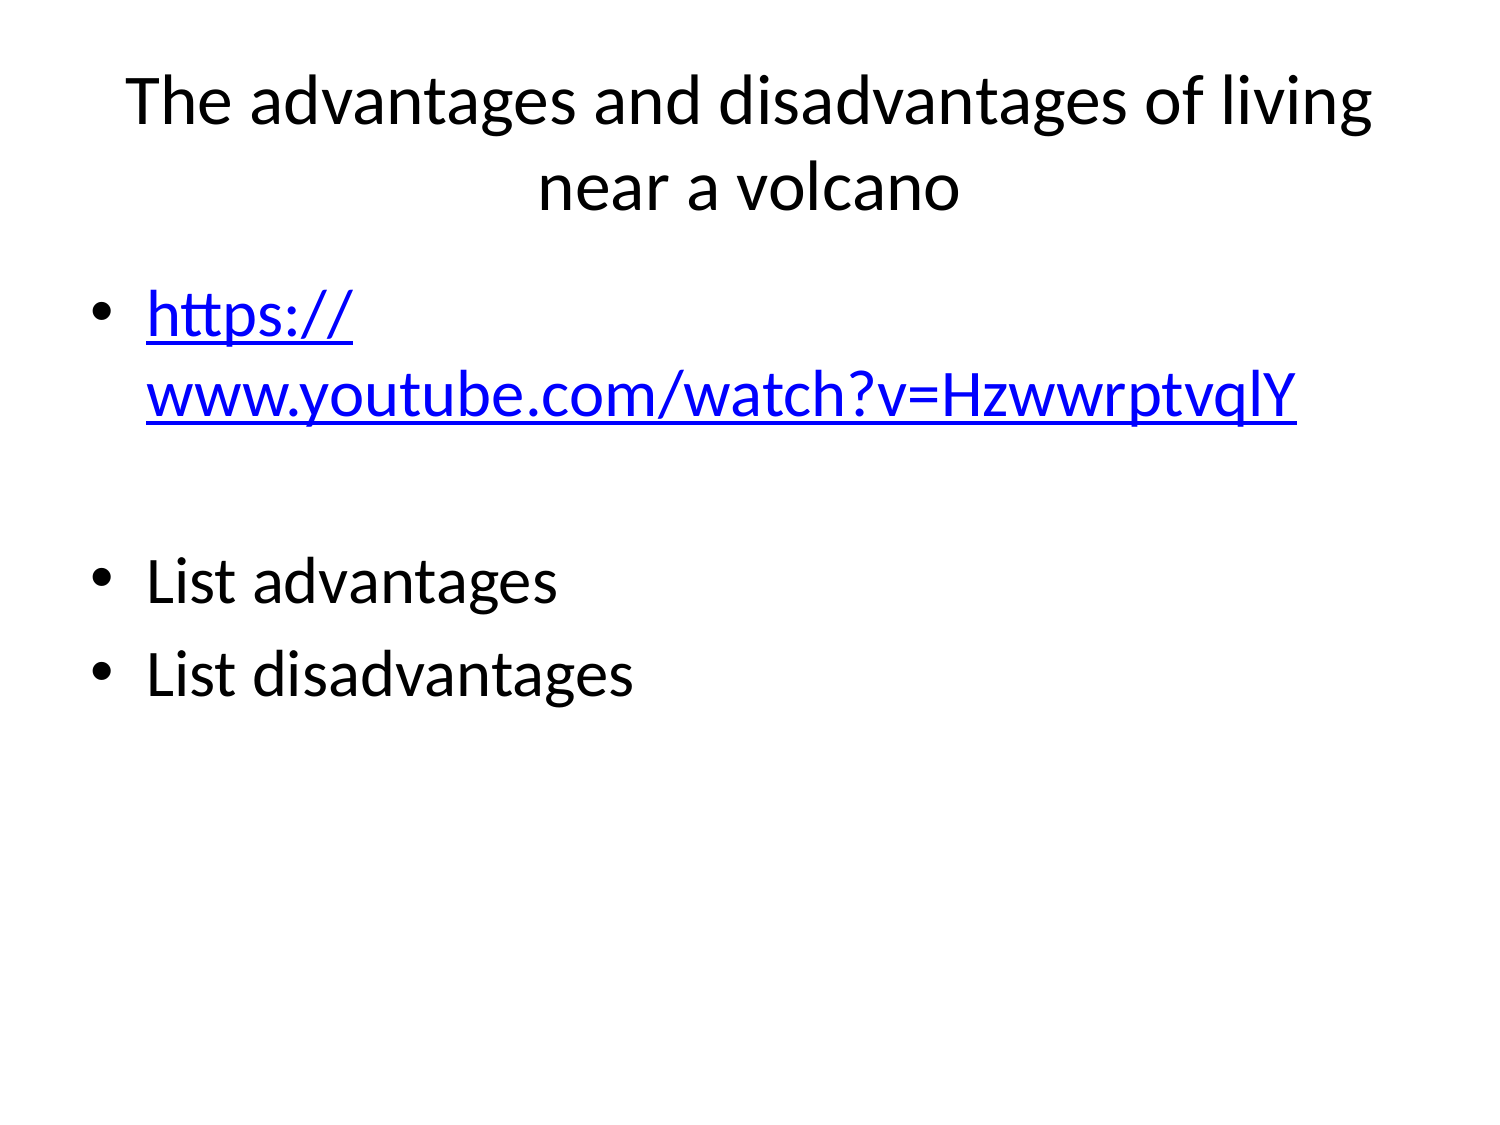

# The advantages and disadvantages of living near a volcano
https://www.youtube.com/watch?v=HzwwrptvqlY

List advantages
List disadvantages